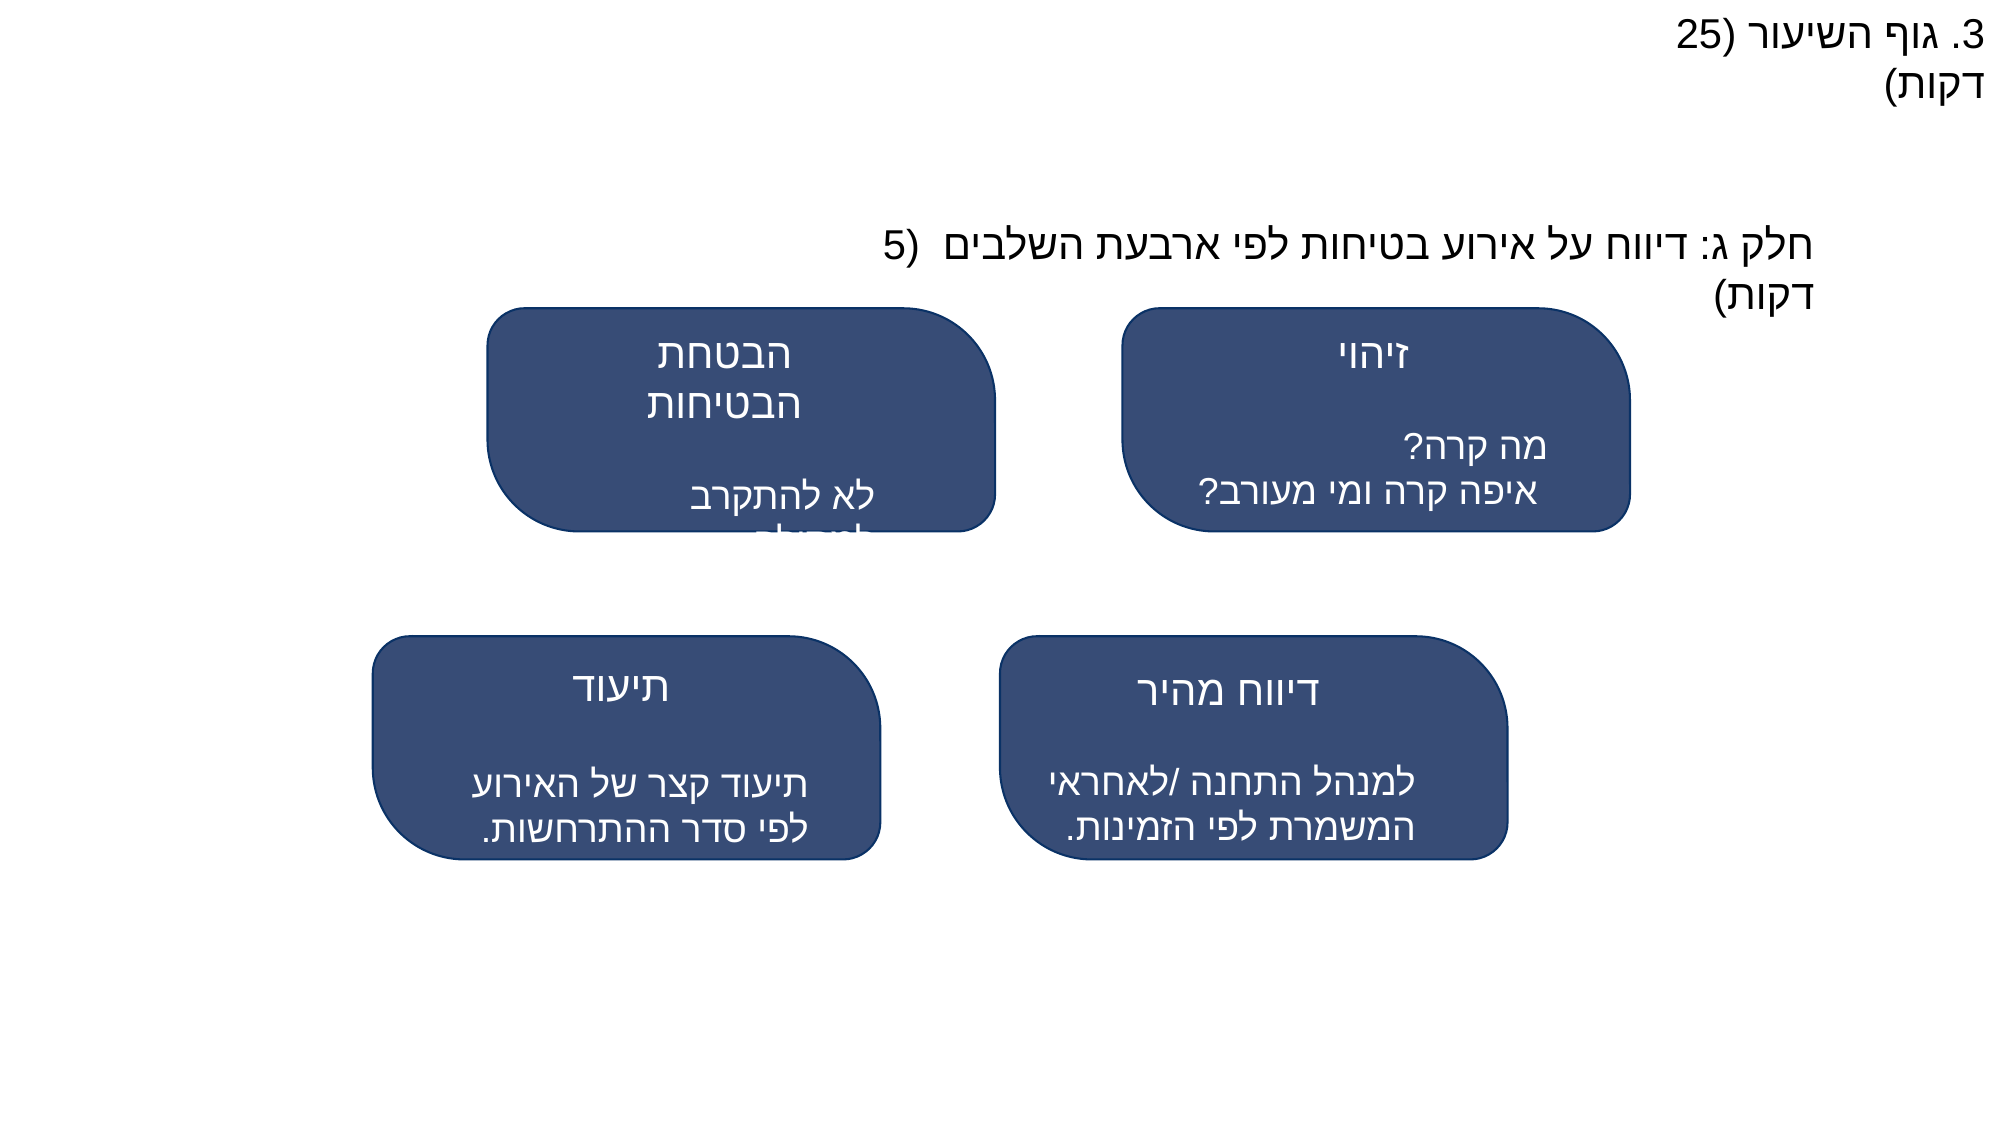

3. גוף השיעור (25 דקות)
חלק ג: דיווח על אירוע בטיחות לפי ארבעת השלבים  (5 דקות)
הבטחת הבטיחות

לא להתקרב למסילה
 ולרכבת בתנועה.
זיהוי

מה קרה?
 איפה קרה ומי מעורב?
תיעוד

תיעוד קצר של האירוע לפי סדר ההתרחשות.
דיווח מהיר

למנהל התחנה /לאחראי המשמרת לפי הזמינות.